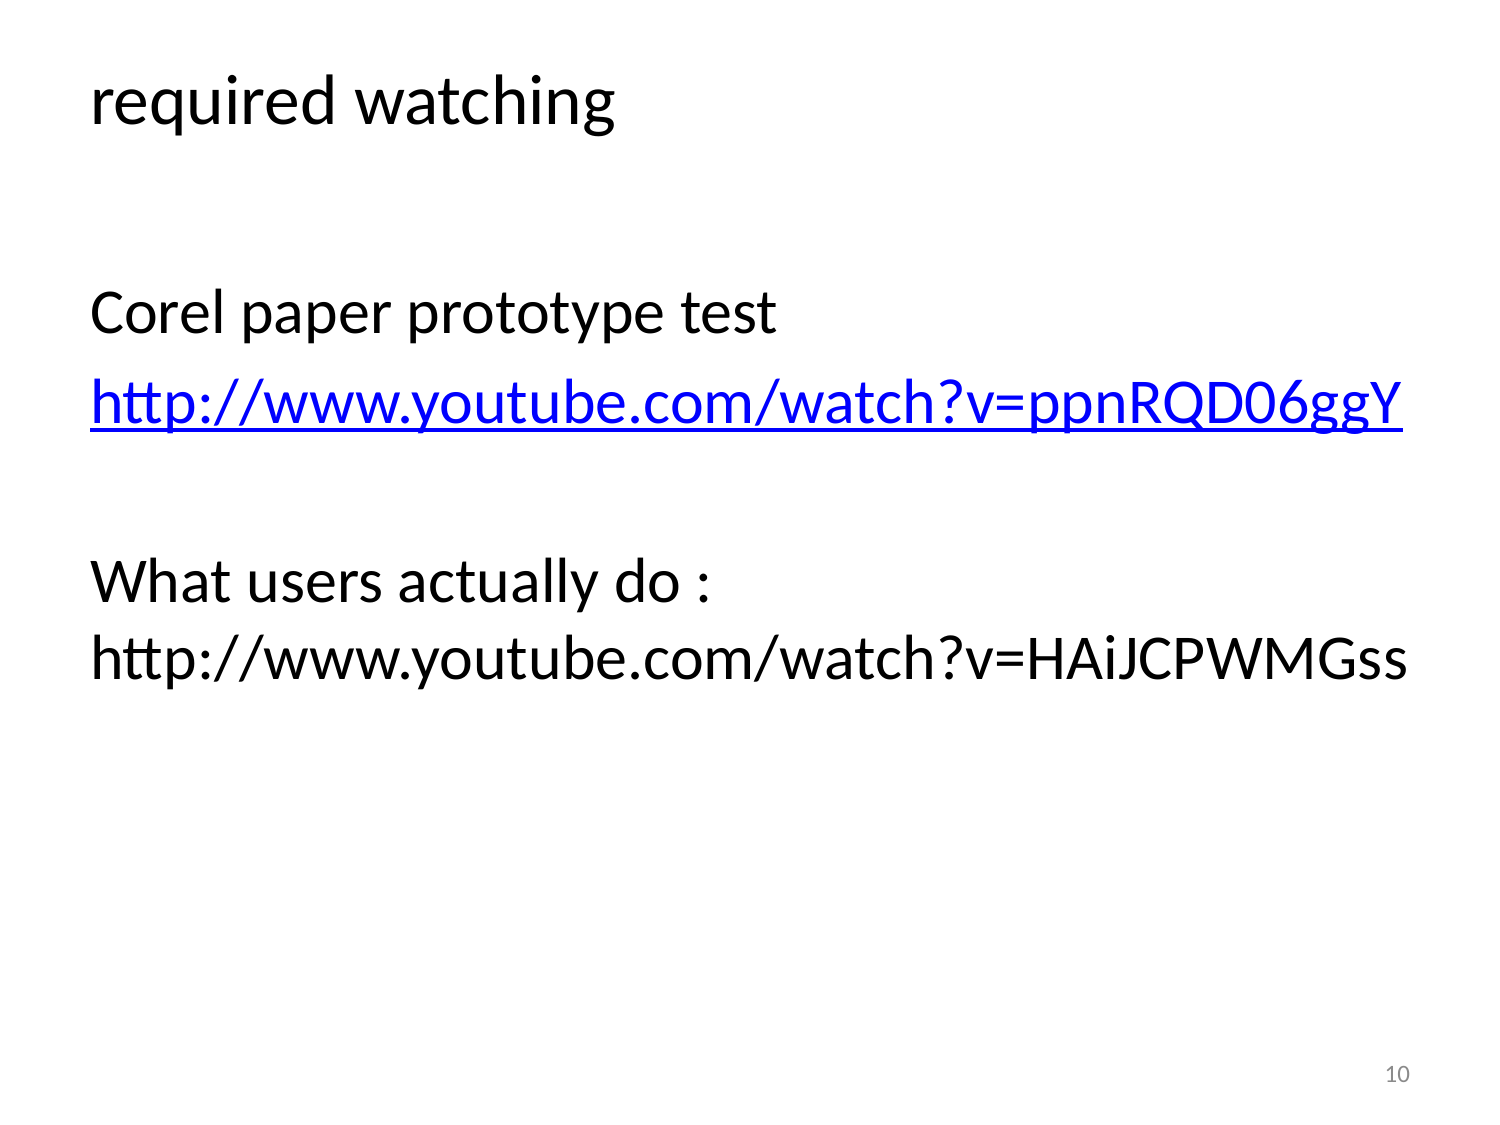

# required watching
Corel paper prototype test
http://www.youtube.com/watch?v=ppnRQD06ggY

What users actually do : http://www.youtube.com/watch?v=HAiJCPWMGss

10